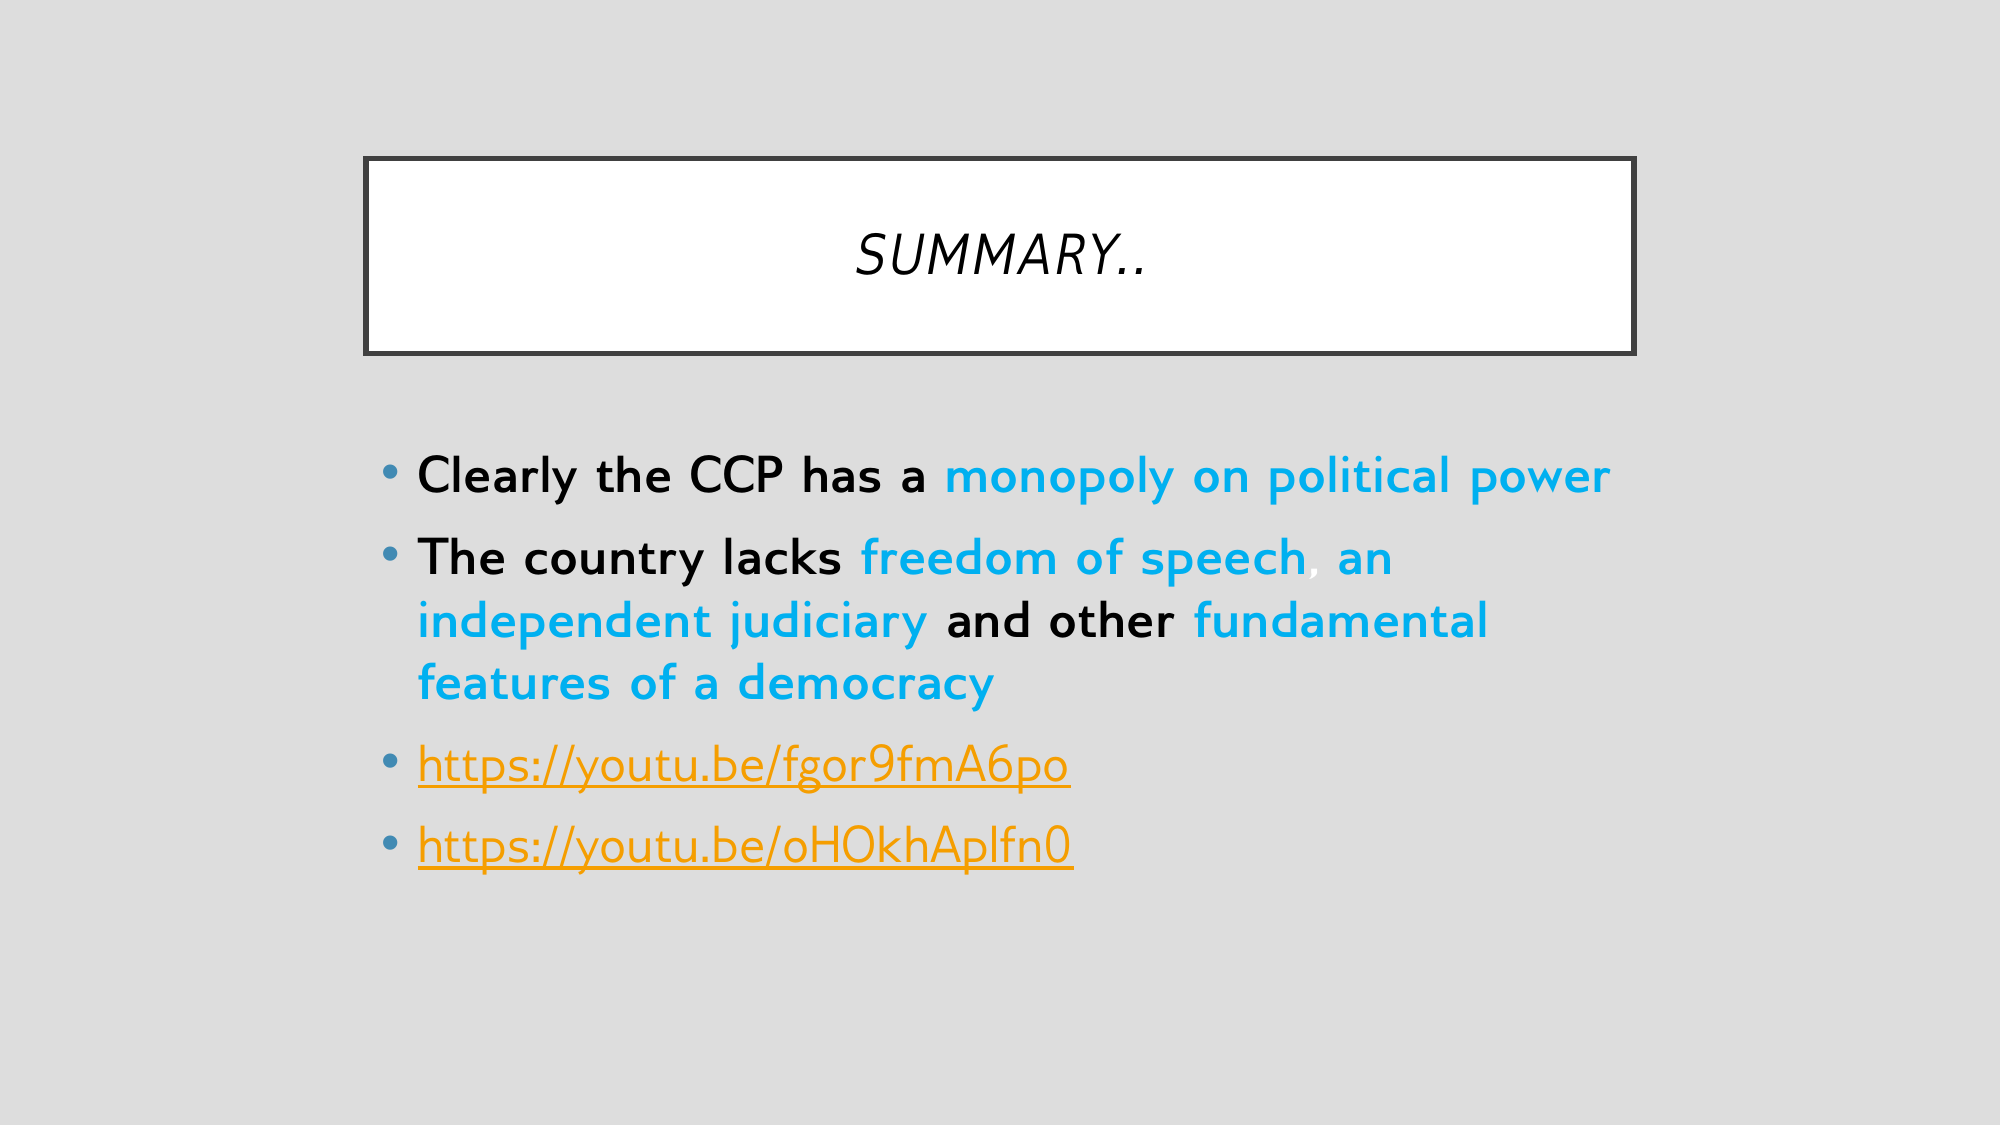

# SUMMARY..
Clearly the CCP has a monopoly on political power
The country lacks freedom of speech, an independent judiciary and other fundamental features of a democracy
https://youtu.be/fgor9fmA6po
https://youtu.be/oHOkhAplfn0